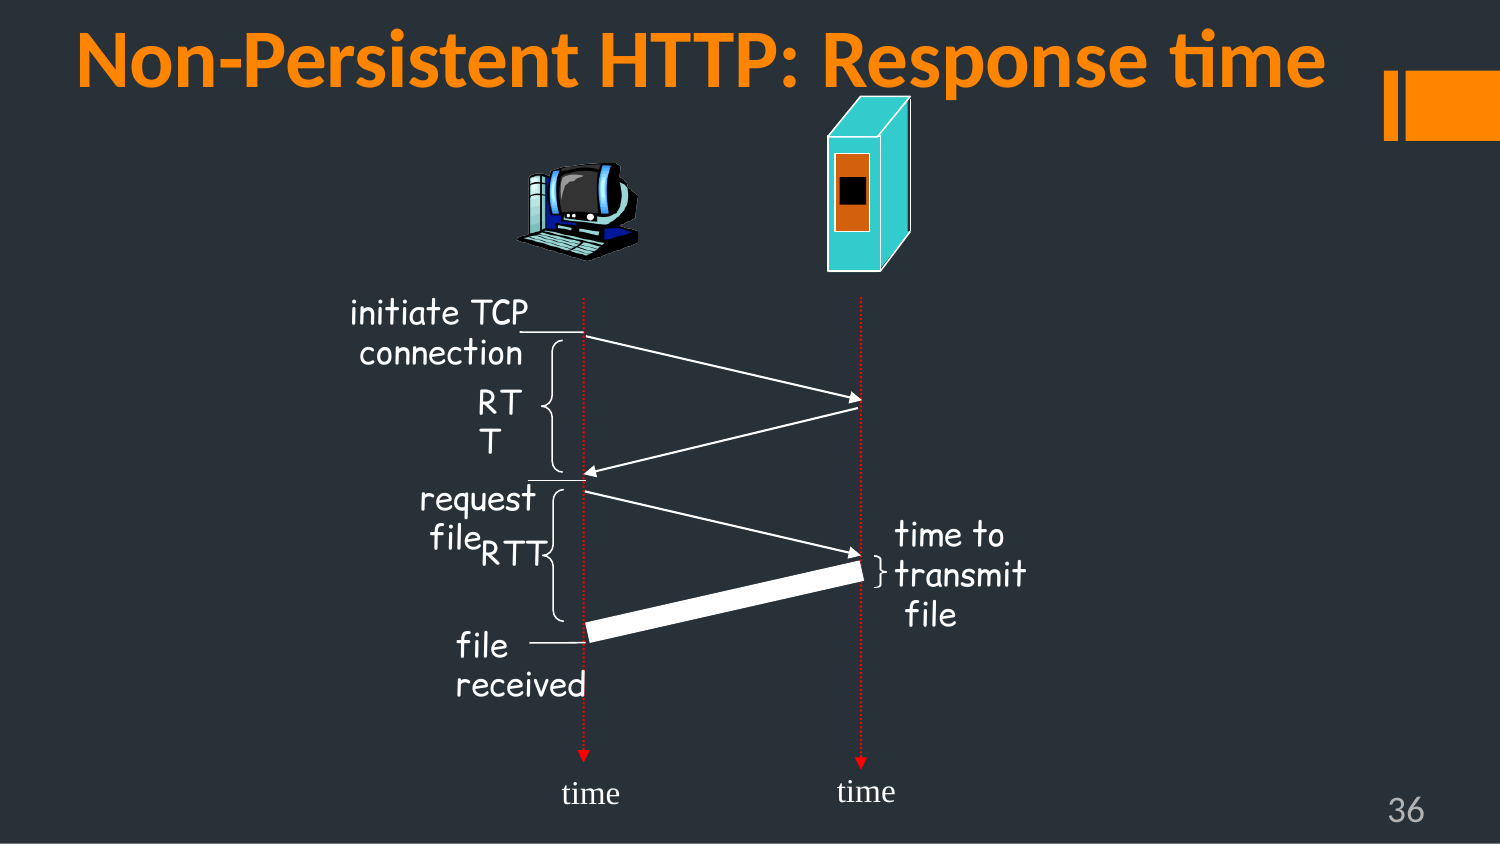

# Non-Persistent HTTP: Response time

initiate TCP  connection
RTT
request  file

time to  transmit  file
RTT
file  received

time
time
36